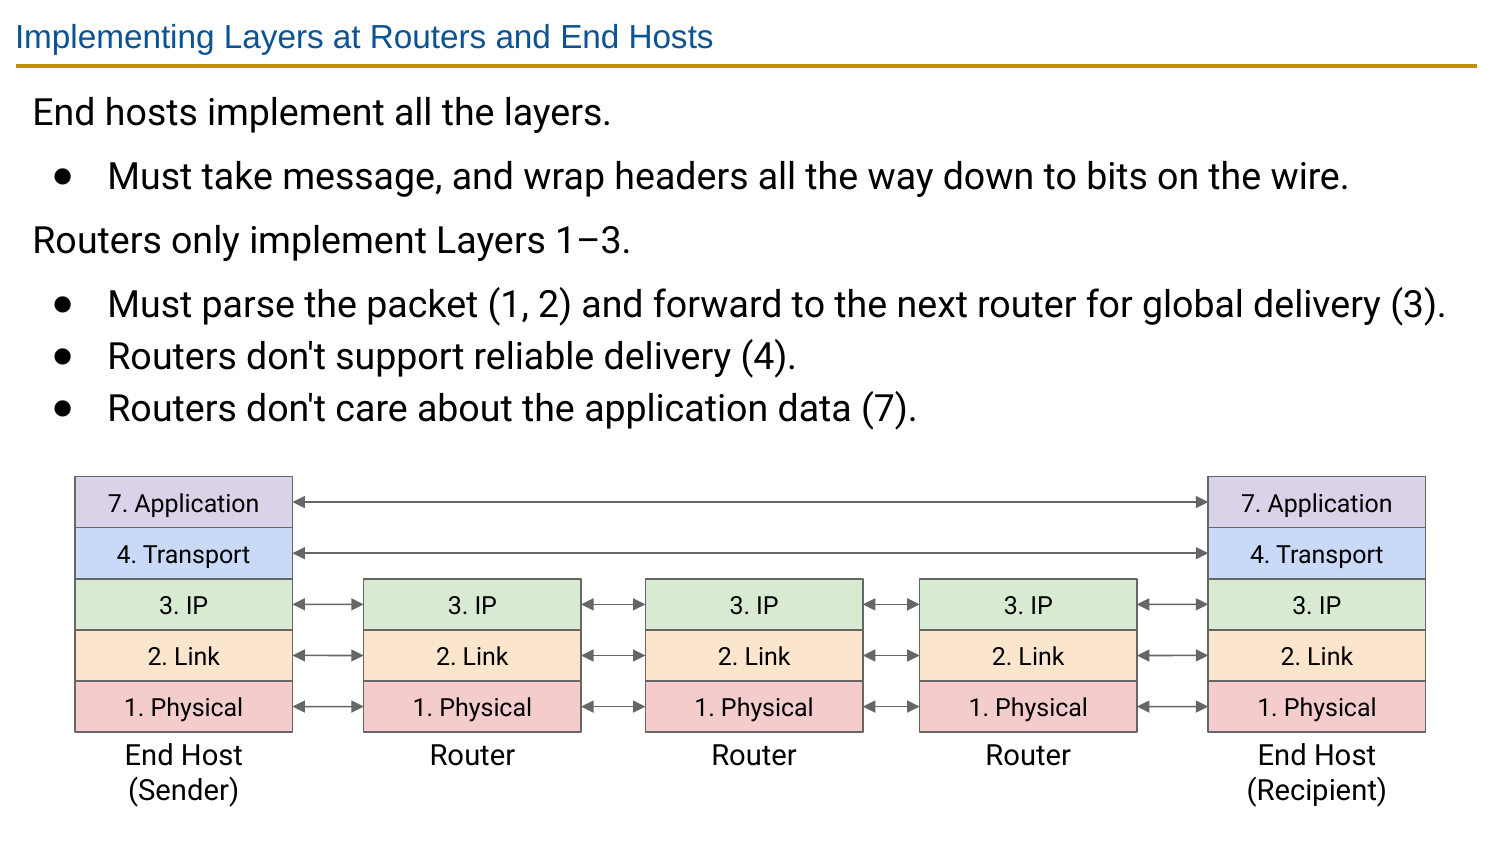

# Implementing Layers at Routers and End Hosts
End hosts implement all the layers.
Must take message, and wrap headers all the way down to bits on the wire.
Routers only implement Layers 1–3.
Must parse the packet (1, 2) and forward to the next router for global delivery (3).
Routers don't support reliable delivery (4).
Routers don't care about the application data (7).
7. Application
7. Application
4. Transport
4. Transport
3. IP
3. IP
3. IP
3. IP
3. IP
2. Link
2. Link
2. Link
2. Link
2. Link
1. Physical
1. Physical
1. Physical
1. Physical
1. Physical
End Host (Sender)
End Host (Recipient)
Router
Router
Router